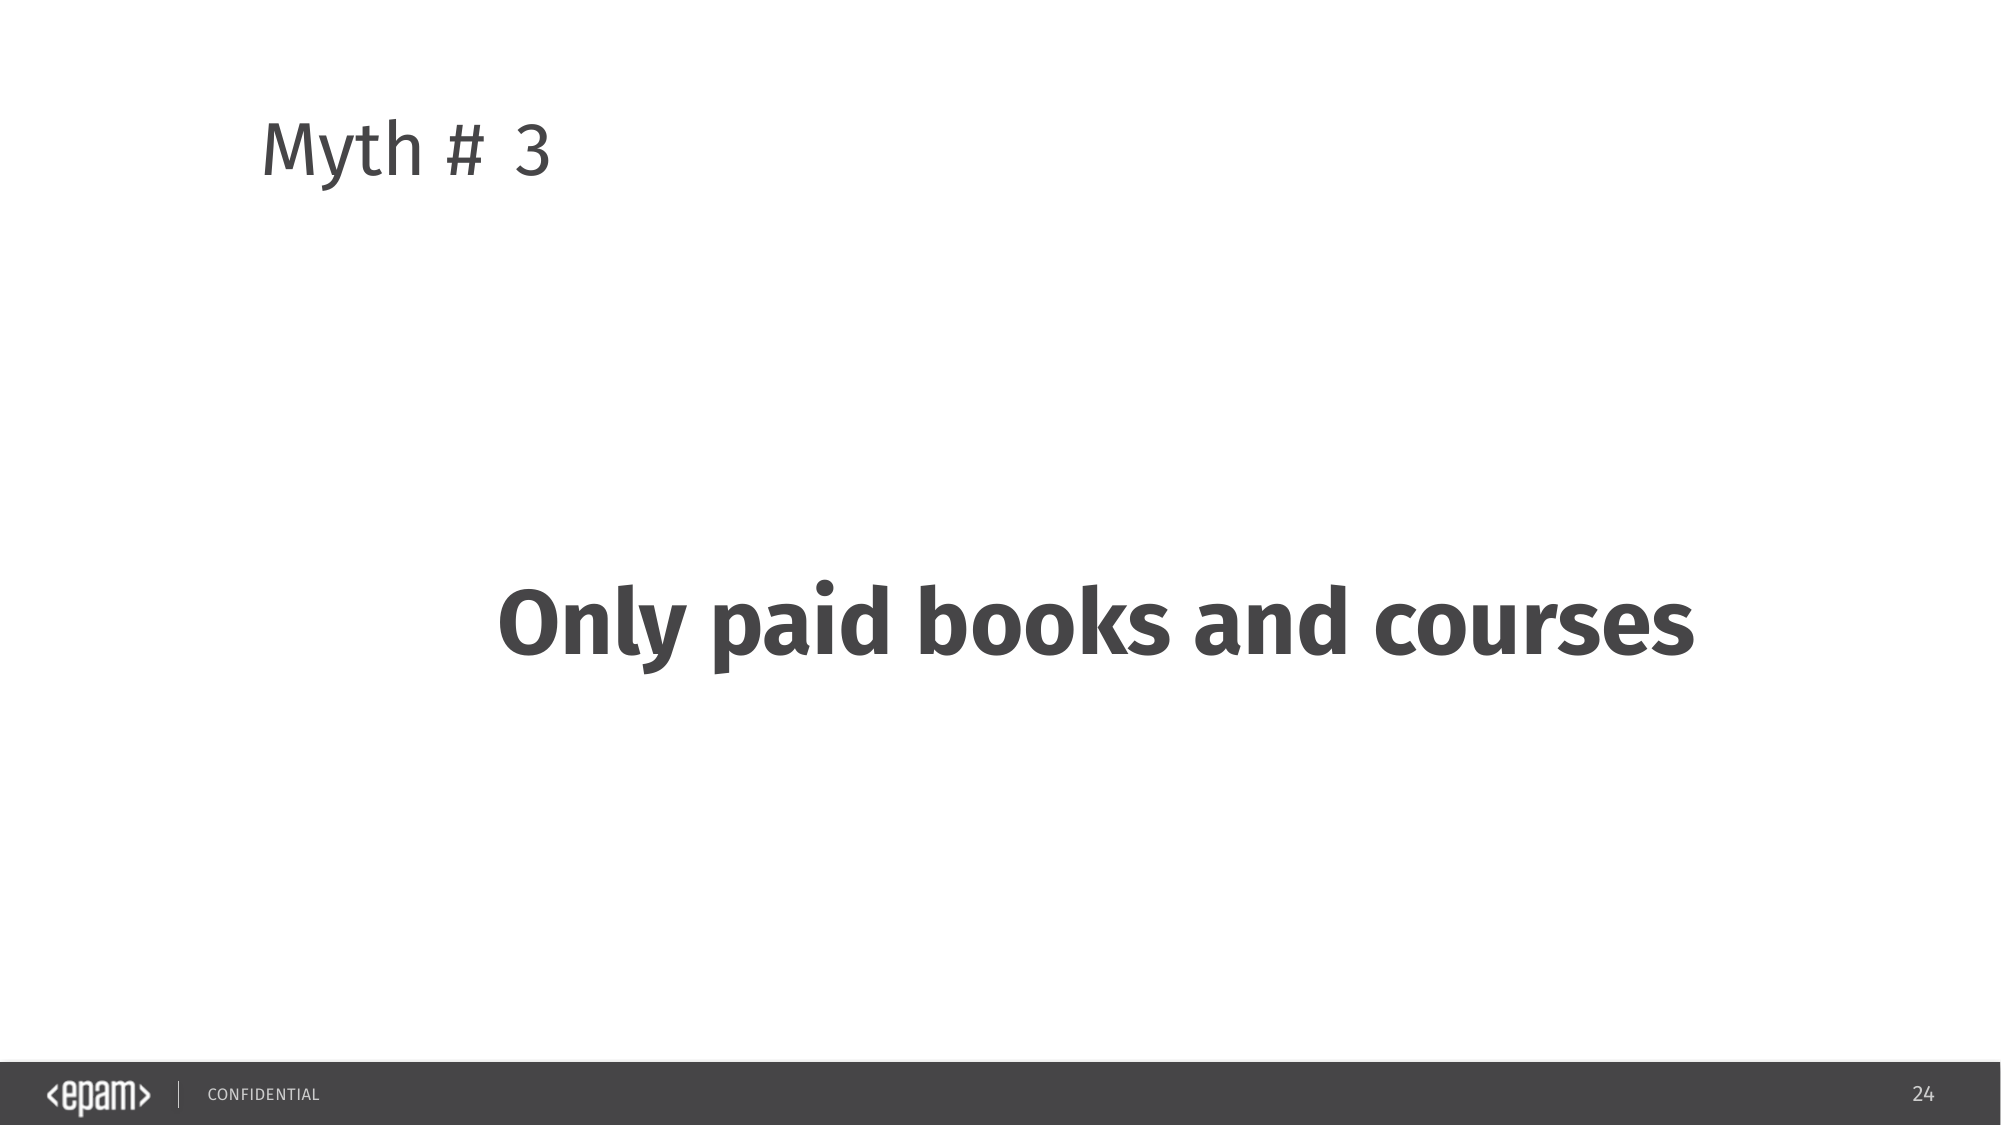

3
# Only paid books and courses